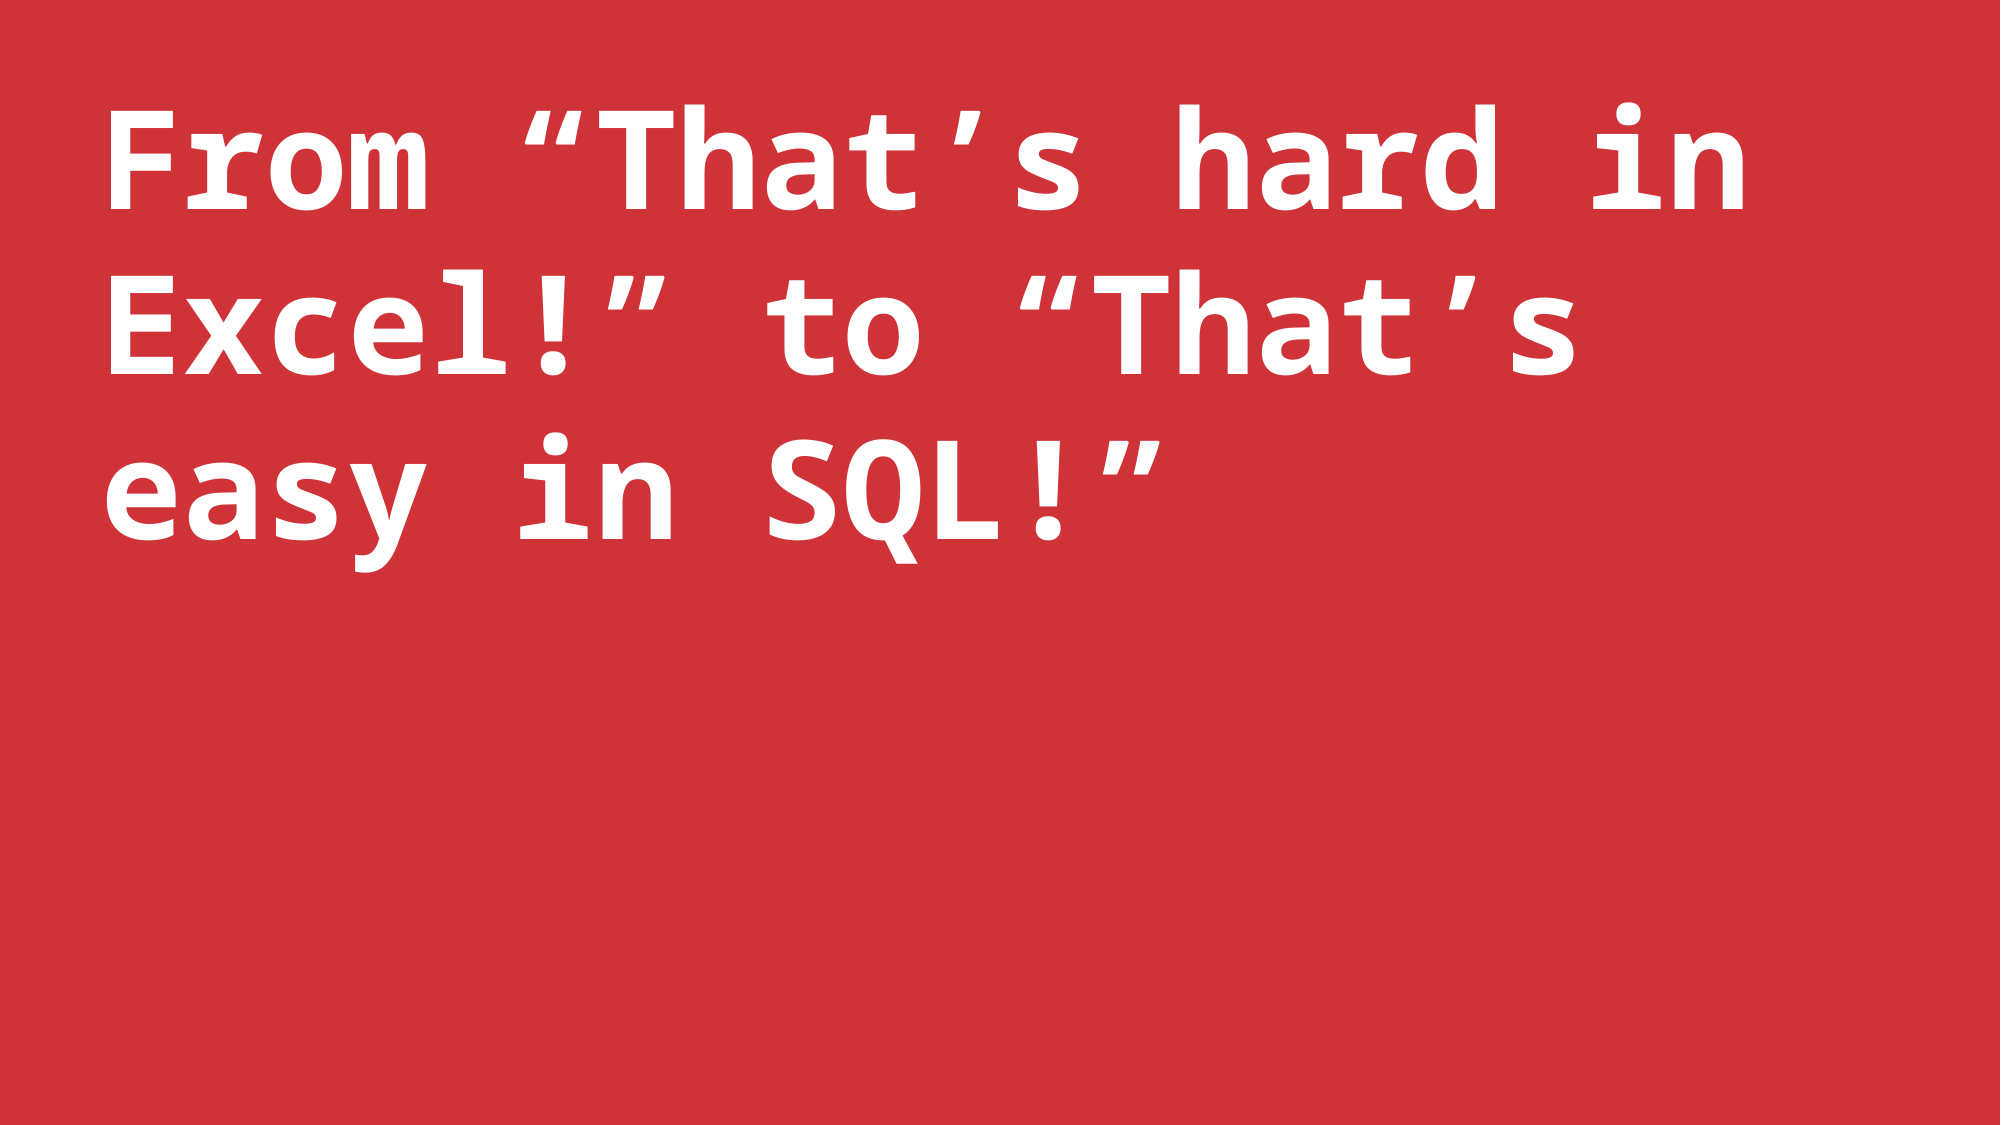

From “That’s hard in Excel!” to “That’s easy in SQL!”